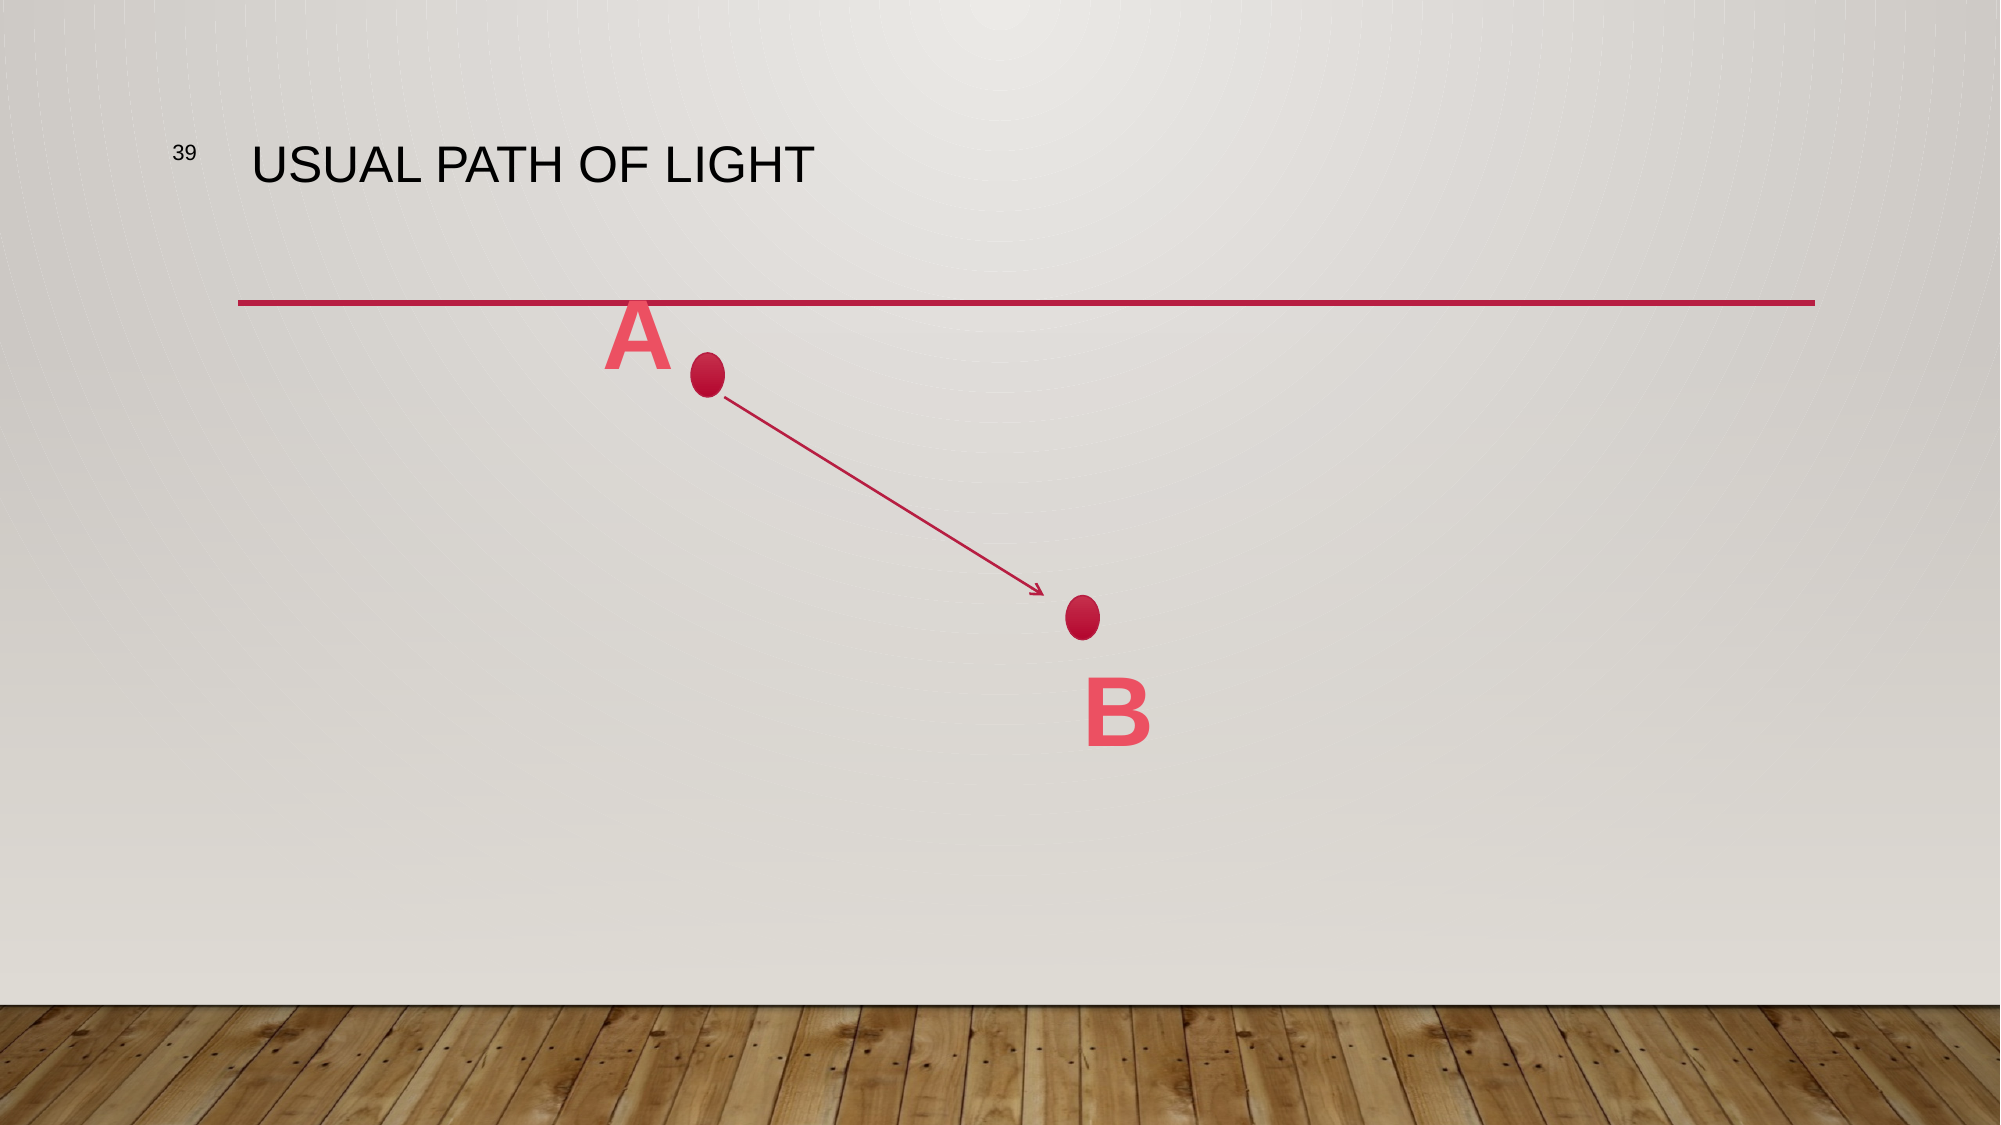

39
# Usual Path of Light
A

B